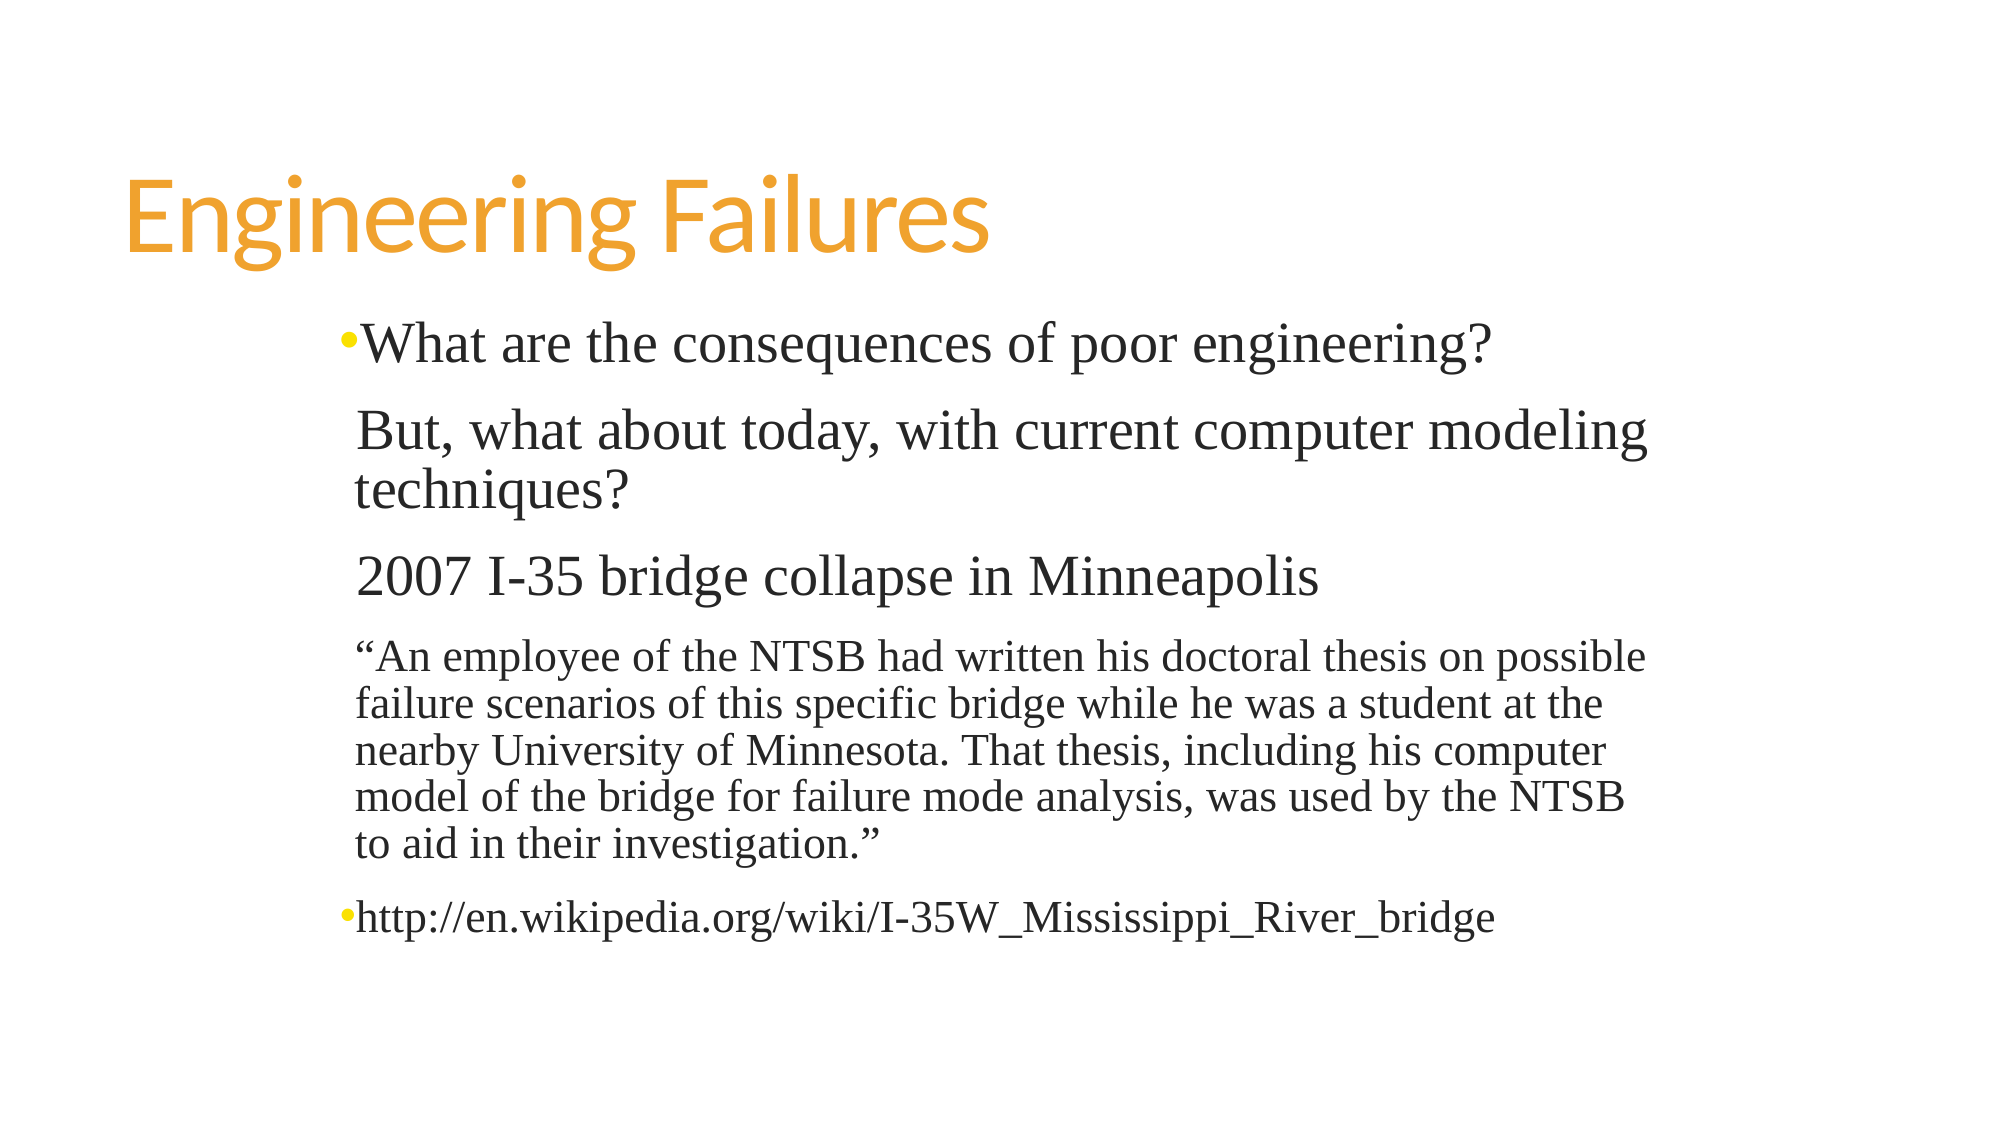

Engineering Failures
What are the consequences of poor engineering?
But, what about today, with current computer modeling techniques?
2007 I-35 bridge collapse in Minneapolis
“An employee of the NTSB had written his doctoral thesis on possible failure scenarios of this specific bridge while he was a student at the nearby University of Minnesota. That thesis, including his computer model of the bridge for failure mode analysis, was used by the NTSB to aid in their investigation.”
http://en.wikipedia.org/wiki/I-35W_Mississippi_River_bridge